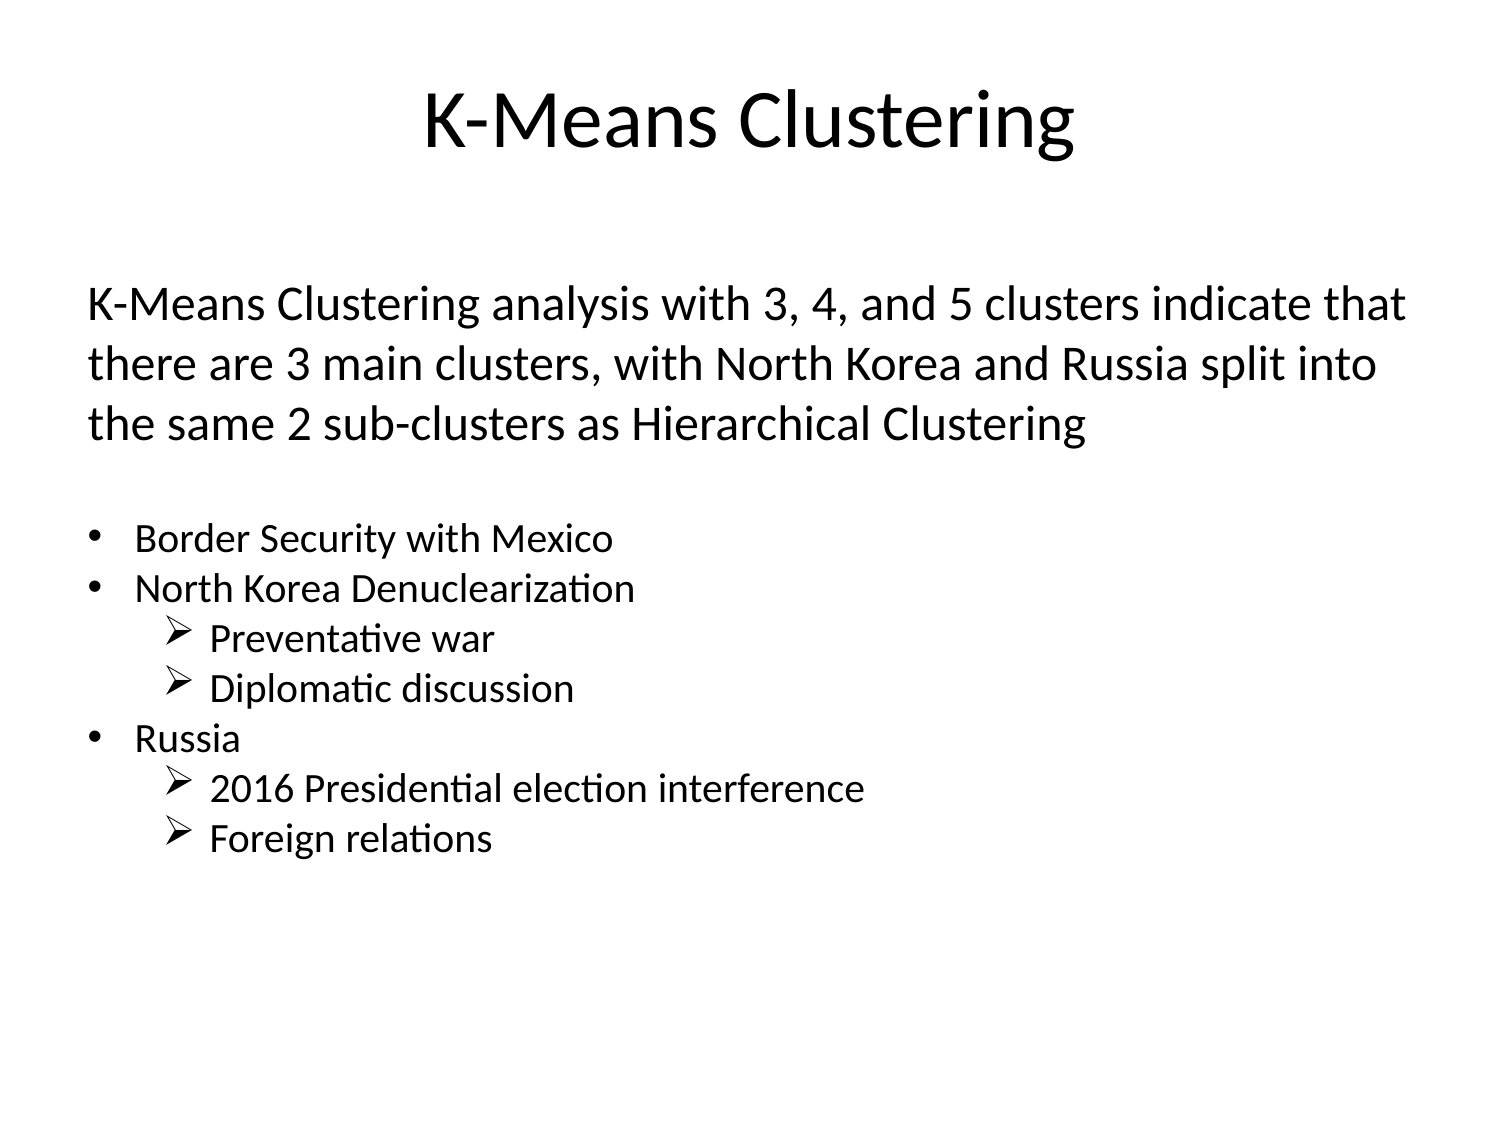

# K-Means Clustering
K-Means Clustering analysis with 3, 4, and 5 clusters indicate that there are 3 main clusters, with North Korea and Russia split into the same 2 sub-clusters as Hierarchical Clustering

Border Security with Mexico
North Korea Denuclearization
Preventative war
Diplomatic discussion
Russia
2016 Presidential election interference
Foreign relations